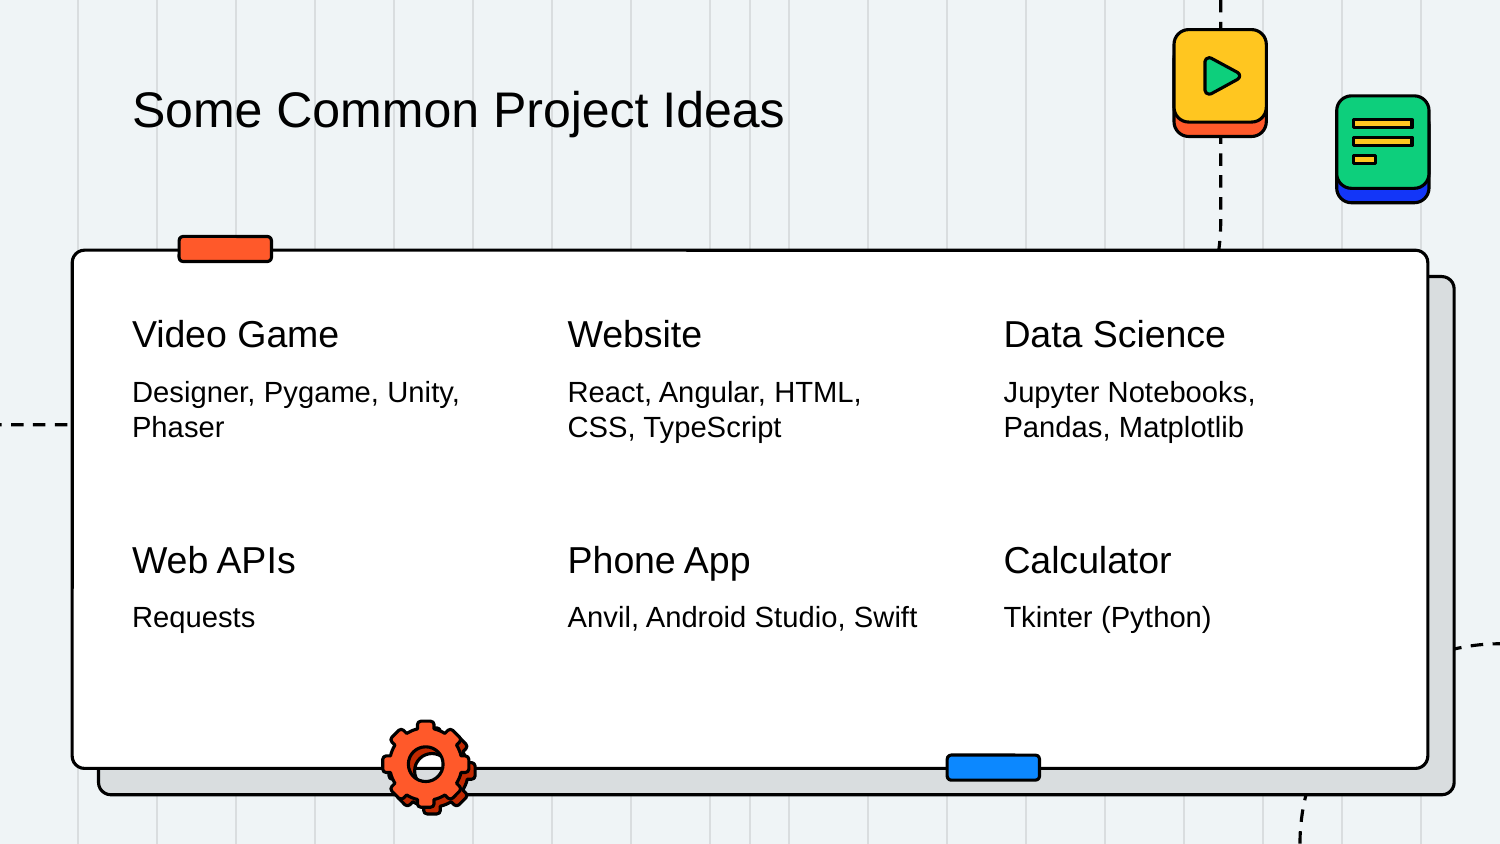

# Some Common Project Ideas
Video Game
Website
Data Science
Designer, Pygame, Unity, Phaser
React, Angular, HTML, CSS, TypeScript
Jupyter Notebooks, Pandas, Matplotlib
Web APIs
Phone App
Calculator
Anvil, Android Studio, Swift
Tkinter (Python)
Requests